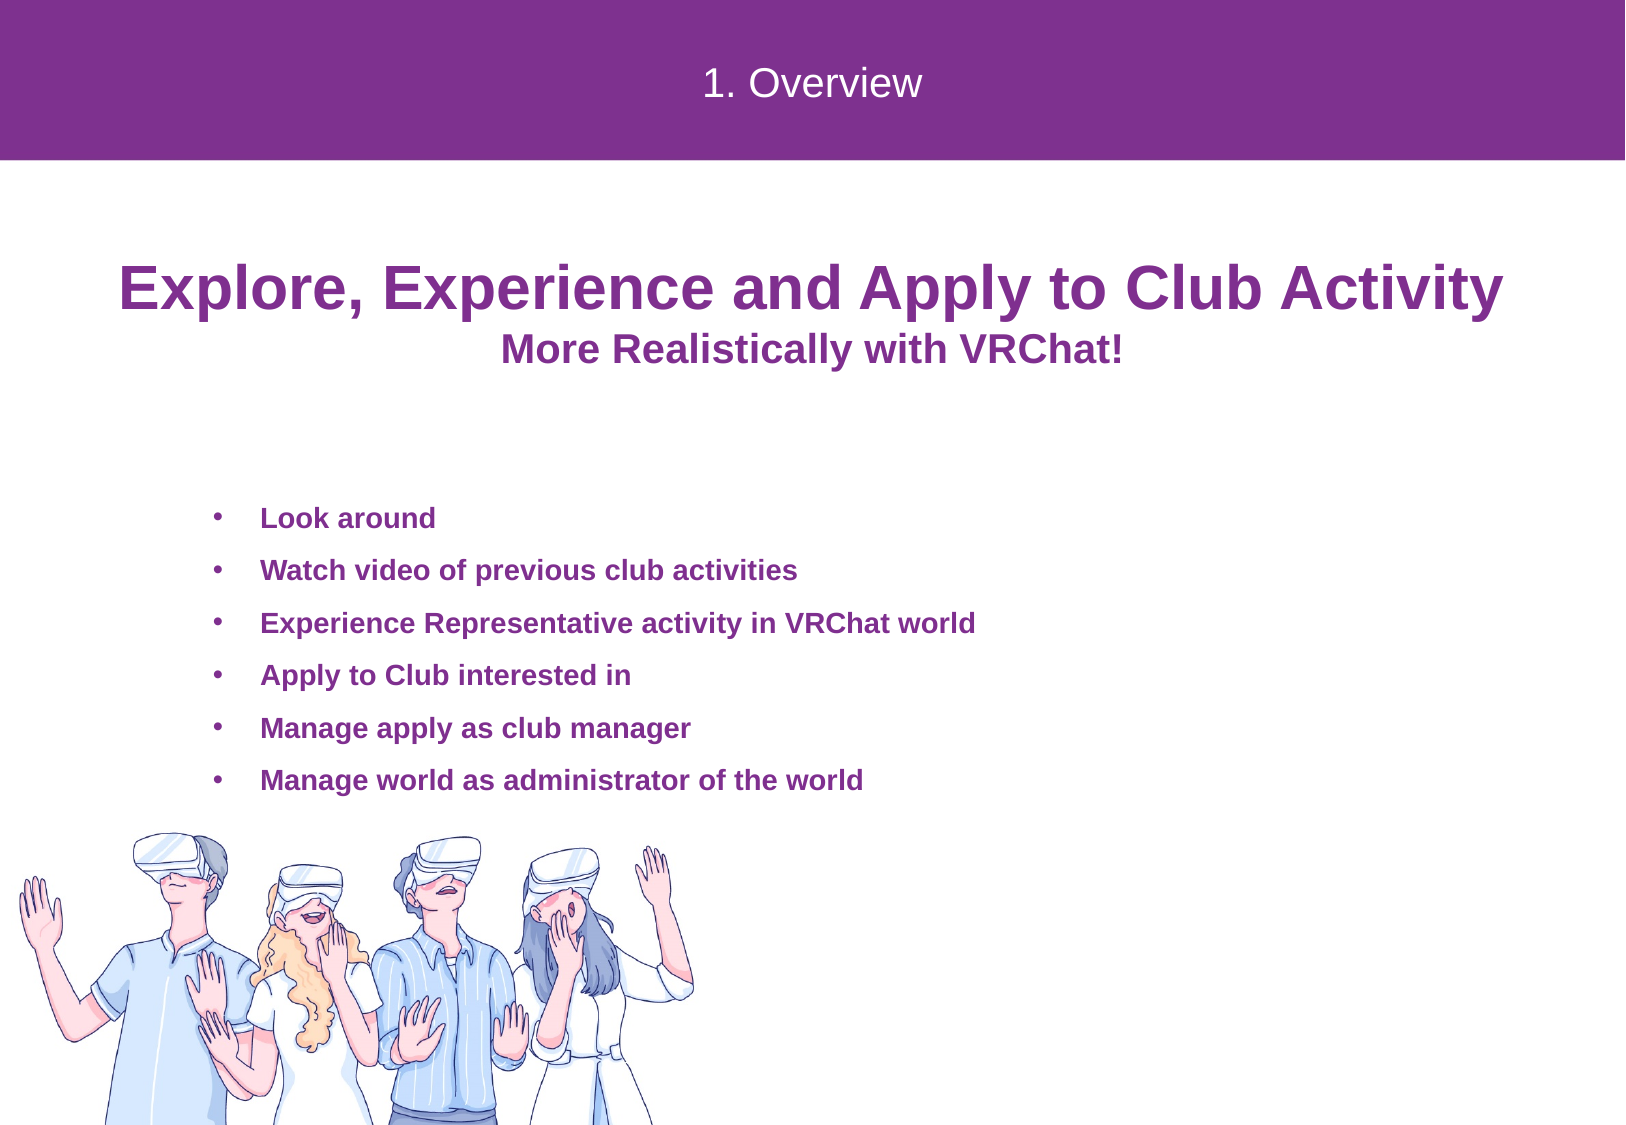

1. Overview
Explore, Experience and Apply to Club Activity
More Realistically with VRChat!
Look around
Watch video of previous club activities
Experience Representative activity in VRChat world
Apply to Club interested in
Manage apply as club manager
Manage world as administrator of the world